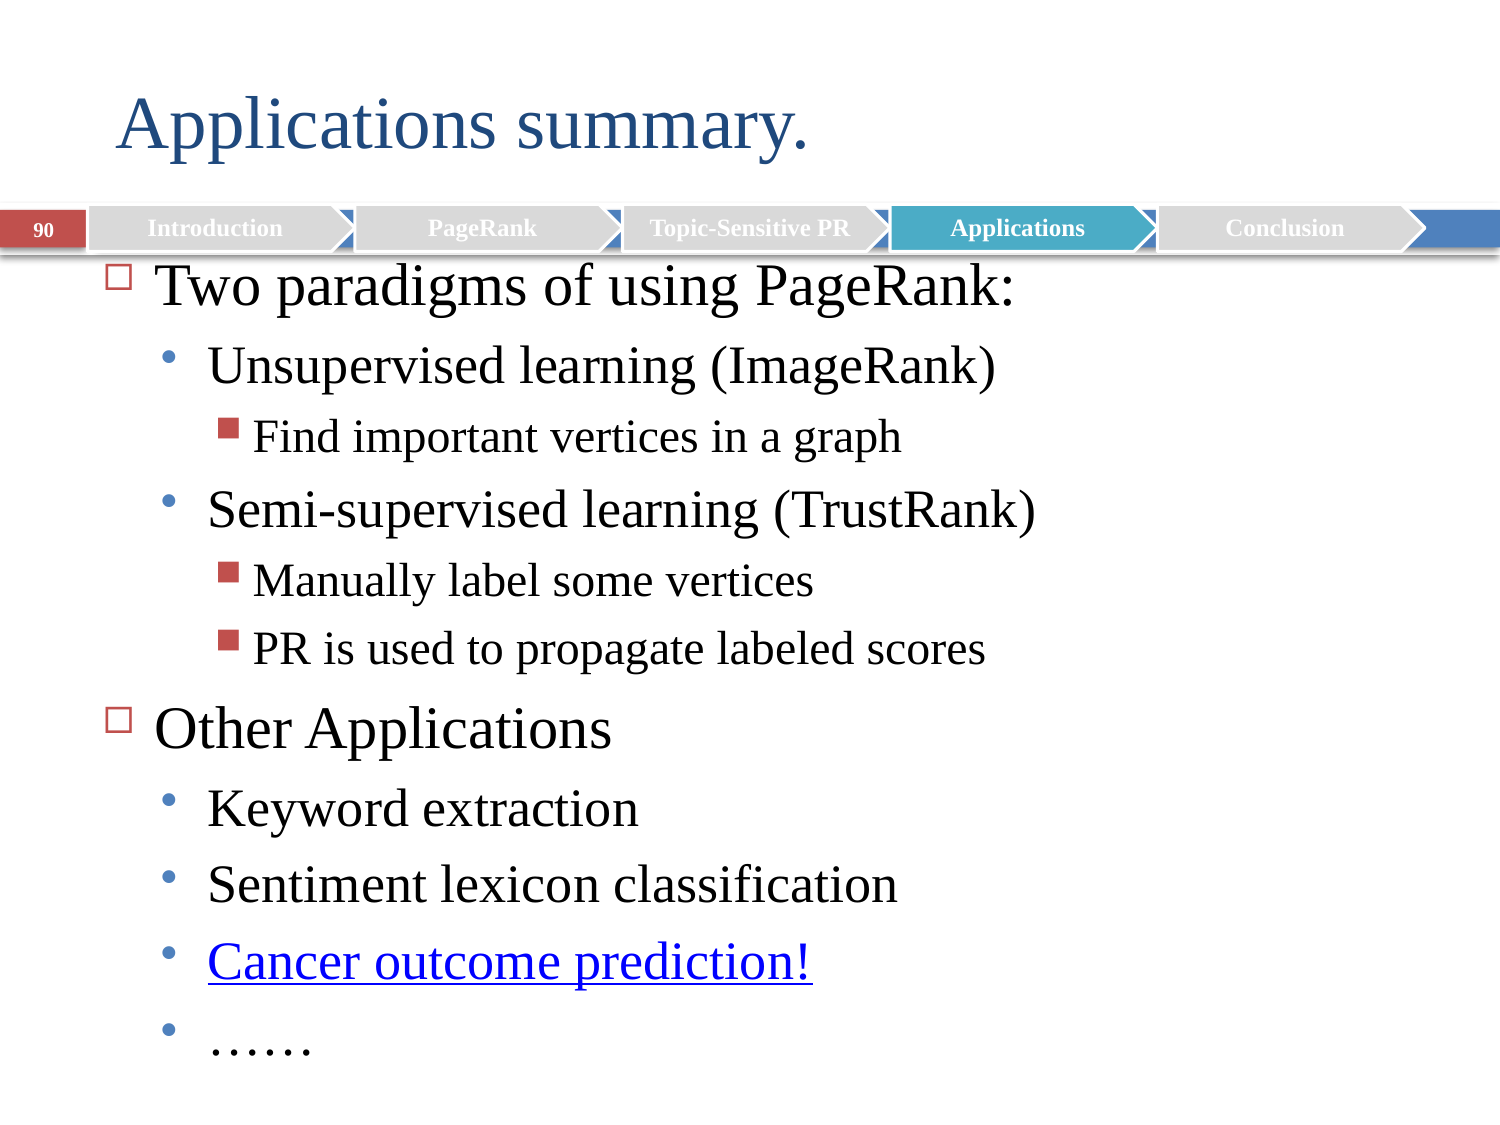

# Applications summary.
Introduction
PageRank
Topic-Sensitive PR
Applications
Conclusion
90
Two paradigms of using PageRank:
Unsupervised learning (ImageRank)
Find important vertices in a graph
Semi-supervised learning (TrustRank)
Manually label some vertices
PR is used to propagate labeled scores
Other Applications
Keyword extraction
Sentiment lexicon classification
Cancer outcome prediction!
……